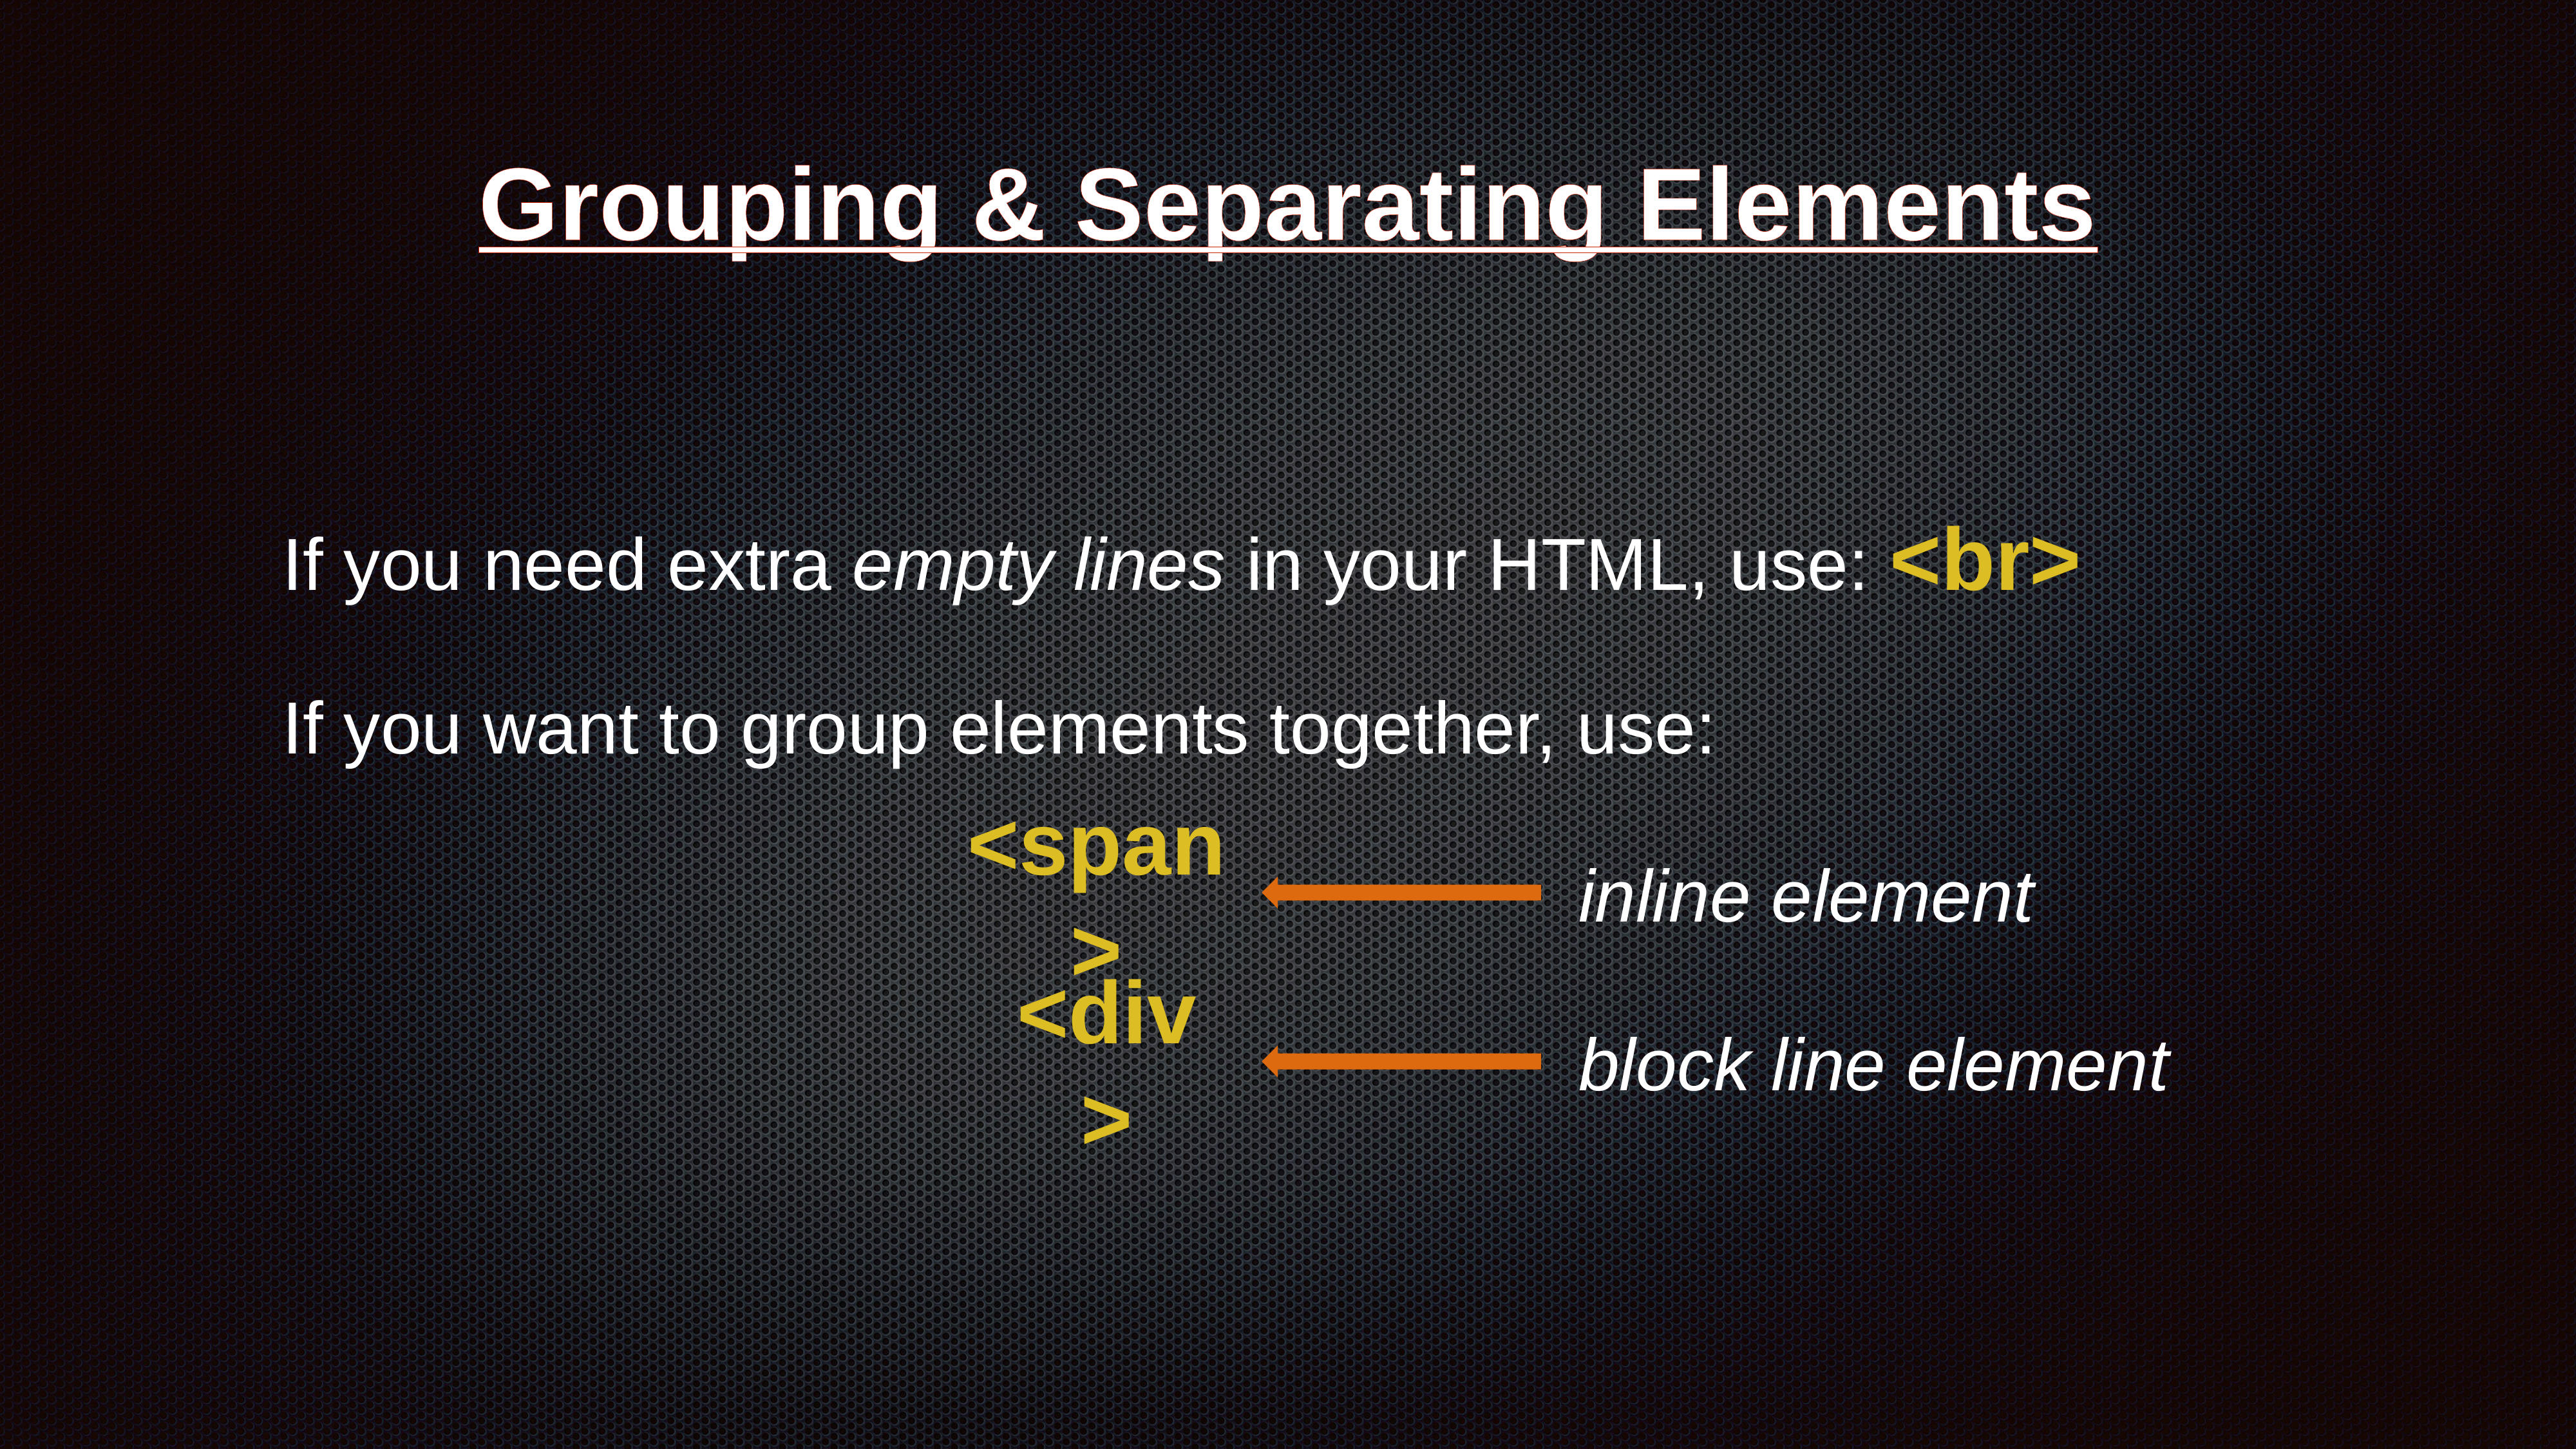

Grouping & Separating Elements
If you need extra empty lines in your HTML, use: <br>
If you want to group elements together, use:
<span>
inline element

<div>
block line element